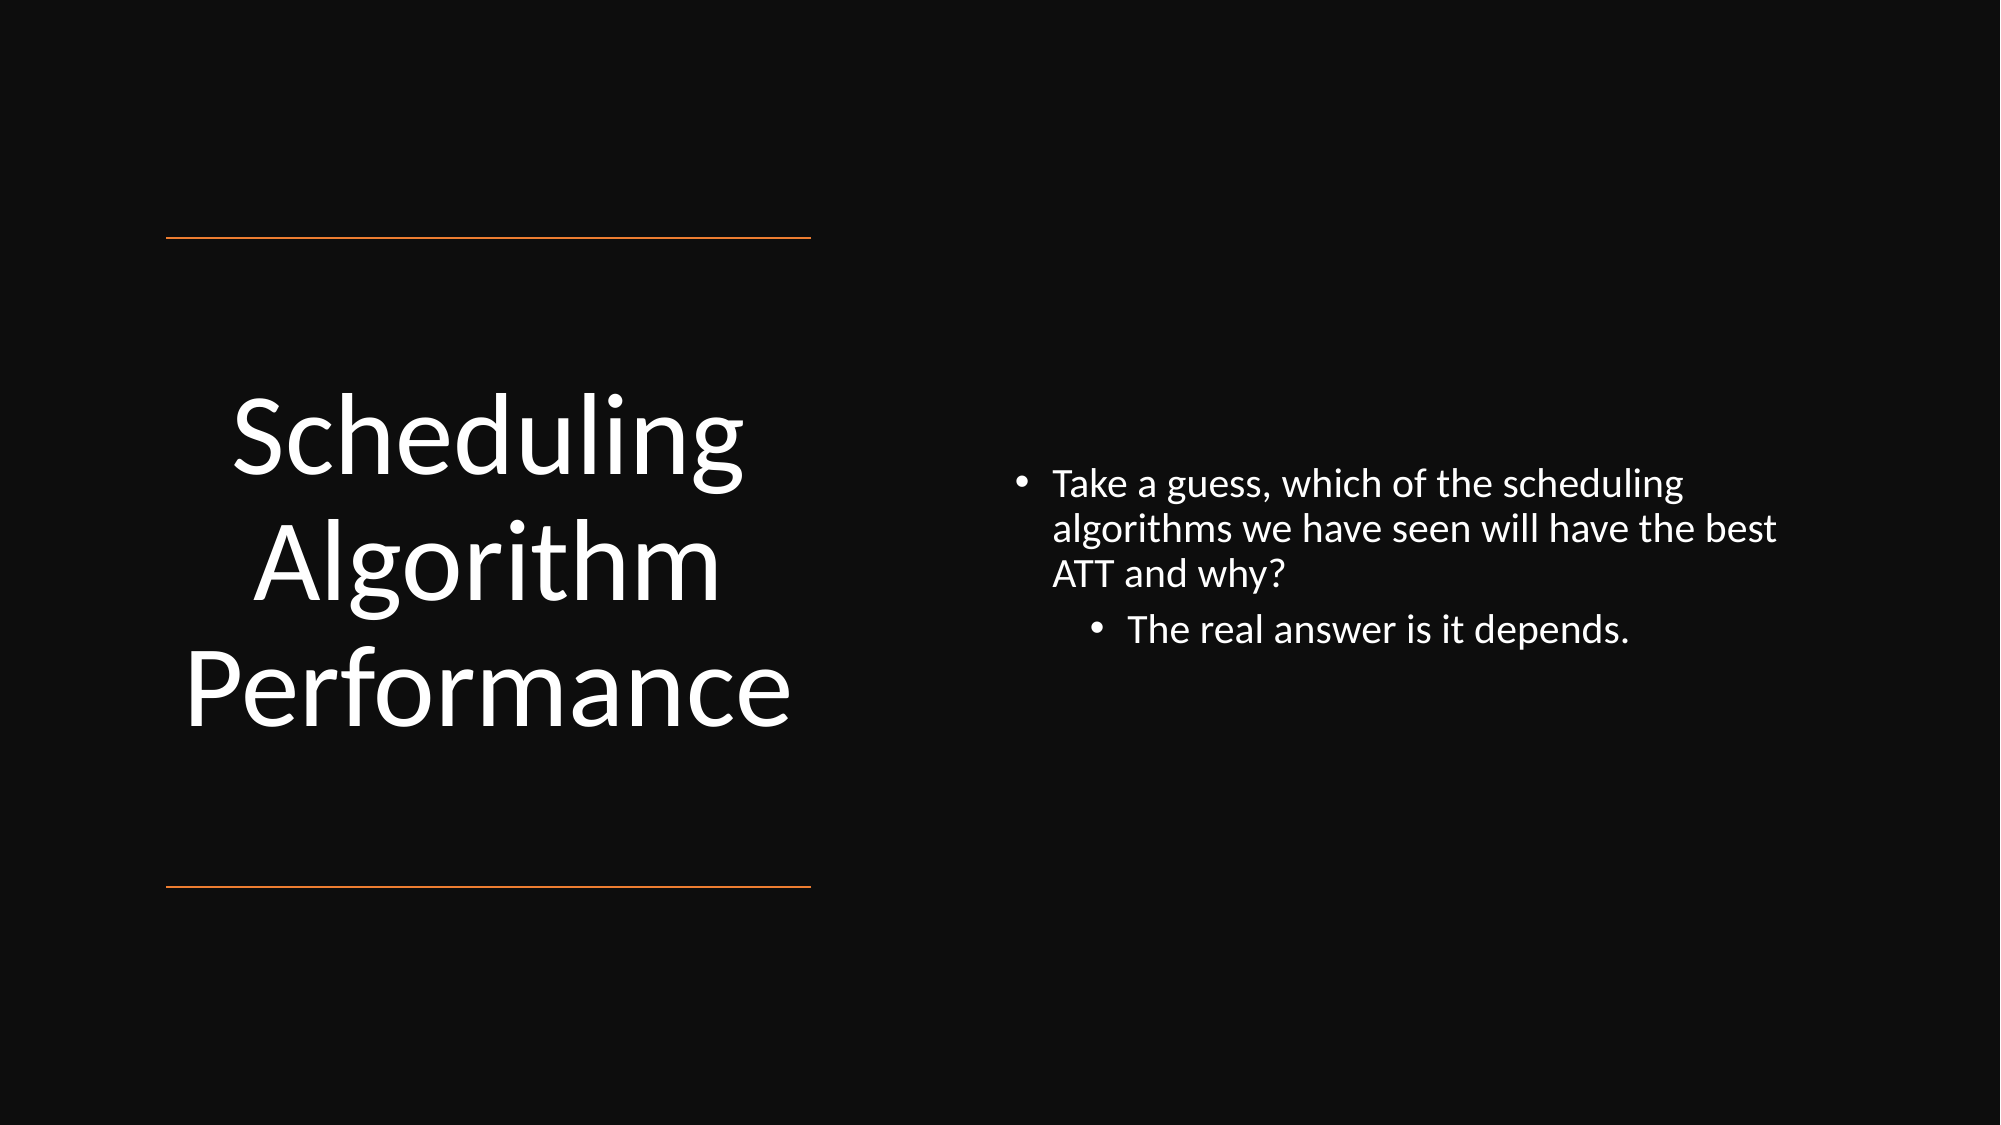

Take a guess, which of the scheduling algorithms we have seen will have the best ATT and why?
The real answer is it depends.
# Scheduling Algorithm Performance